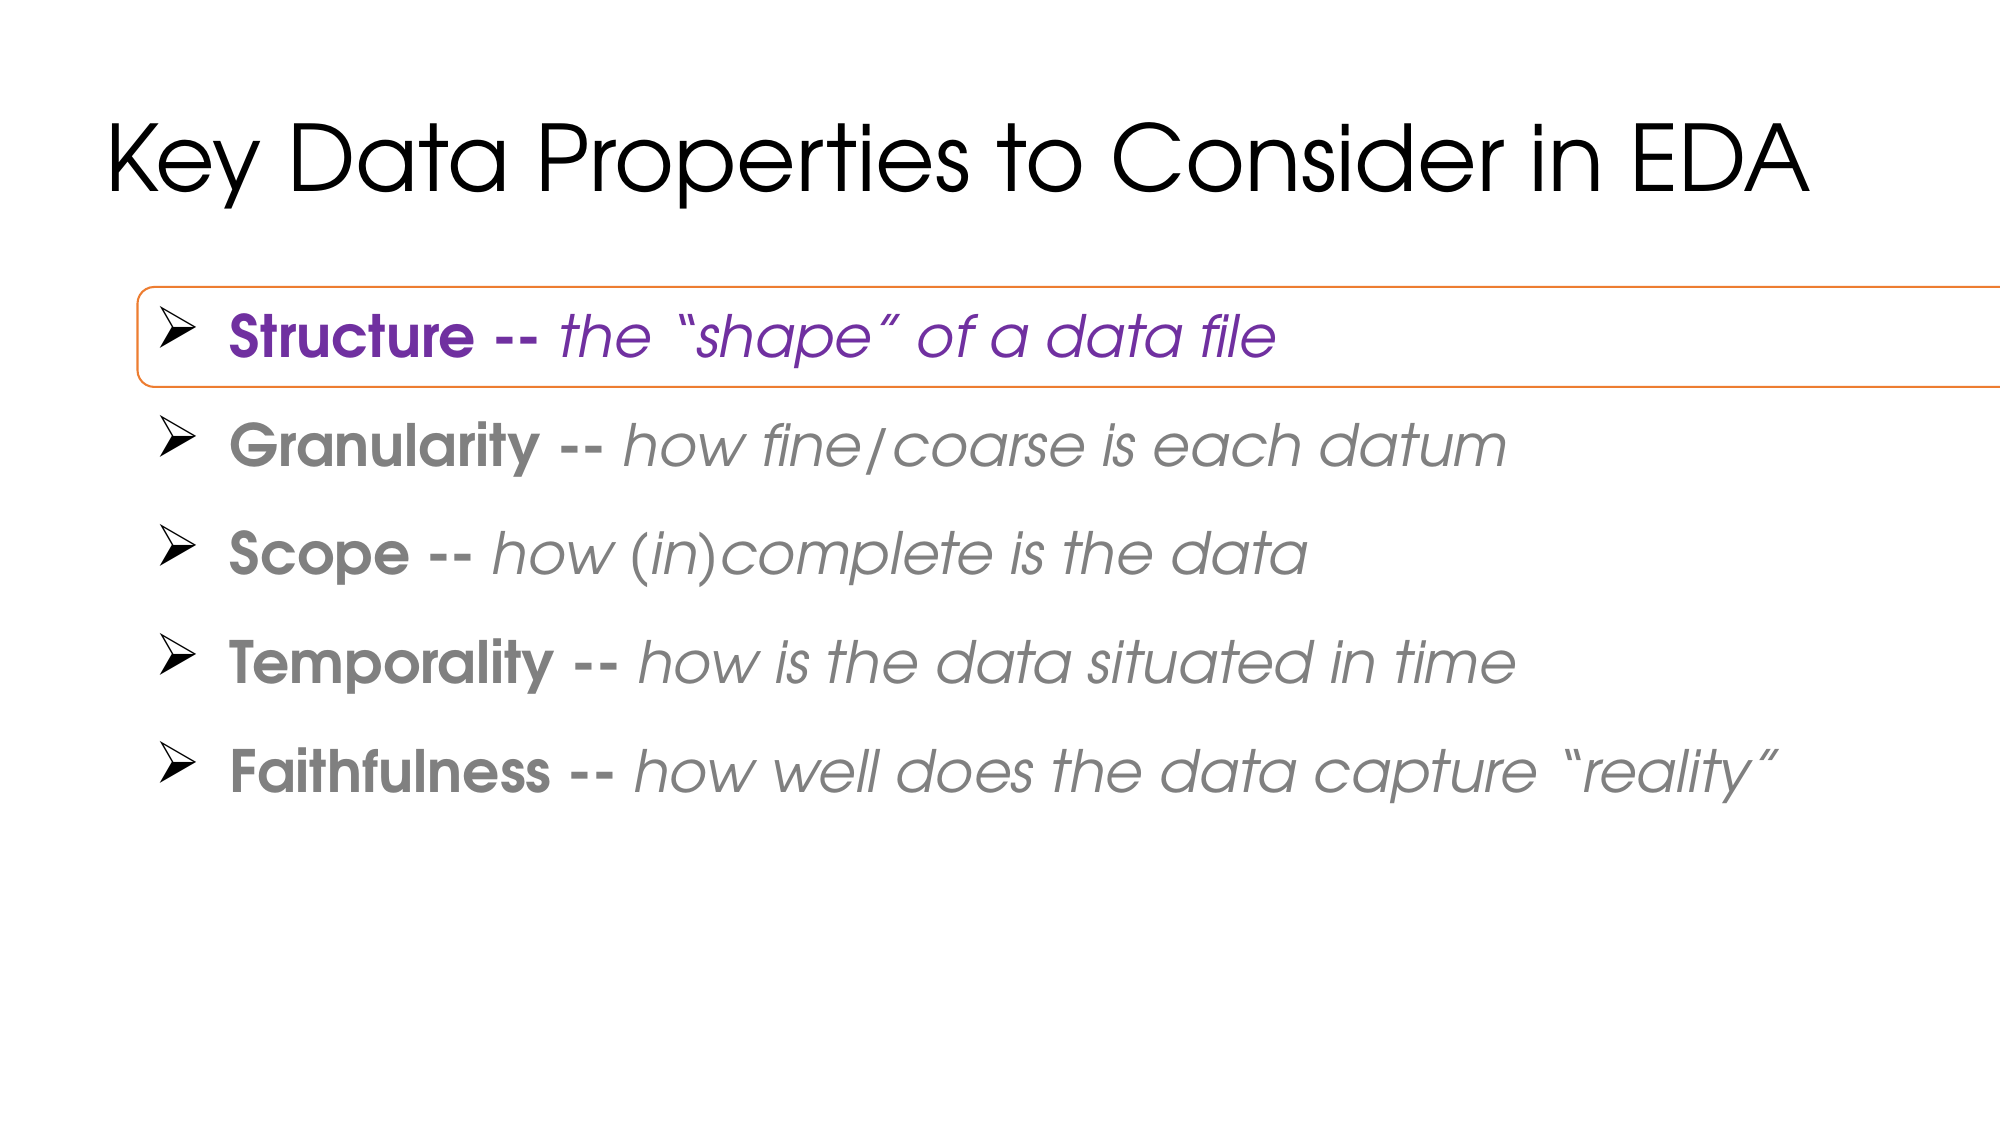

# Key Data Properties to Consider in EDA

Structure -- the “shape” of a data file
Granularity -- how fine/coarse is each datum
Scope -- how (in)complete is the data
Temporality -- how is the data situated in time
Faithfulness -- how well does the data capture “reality”